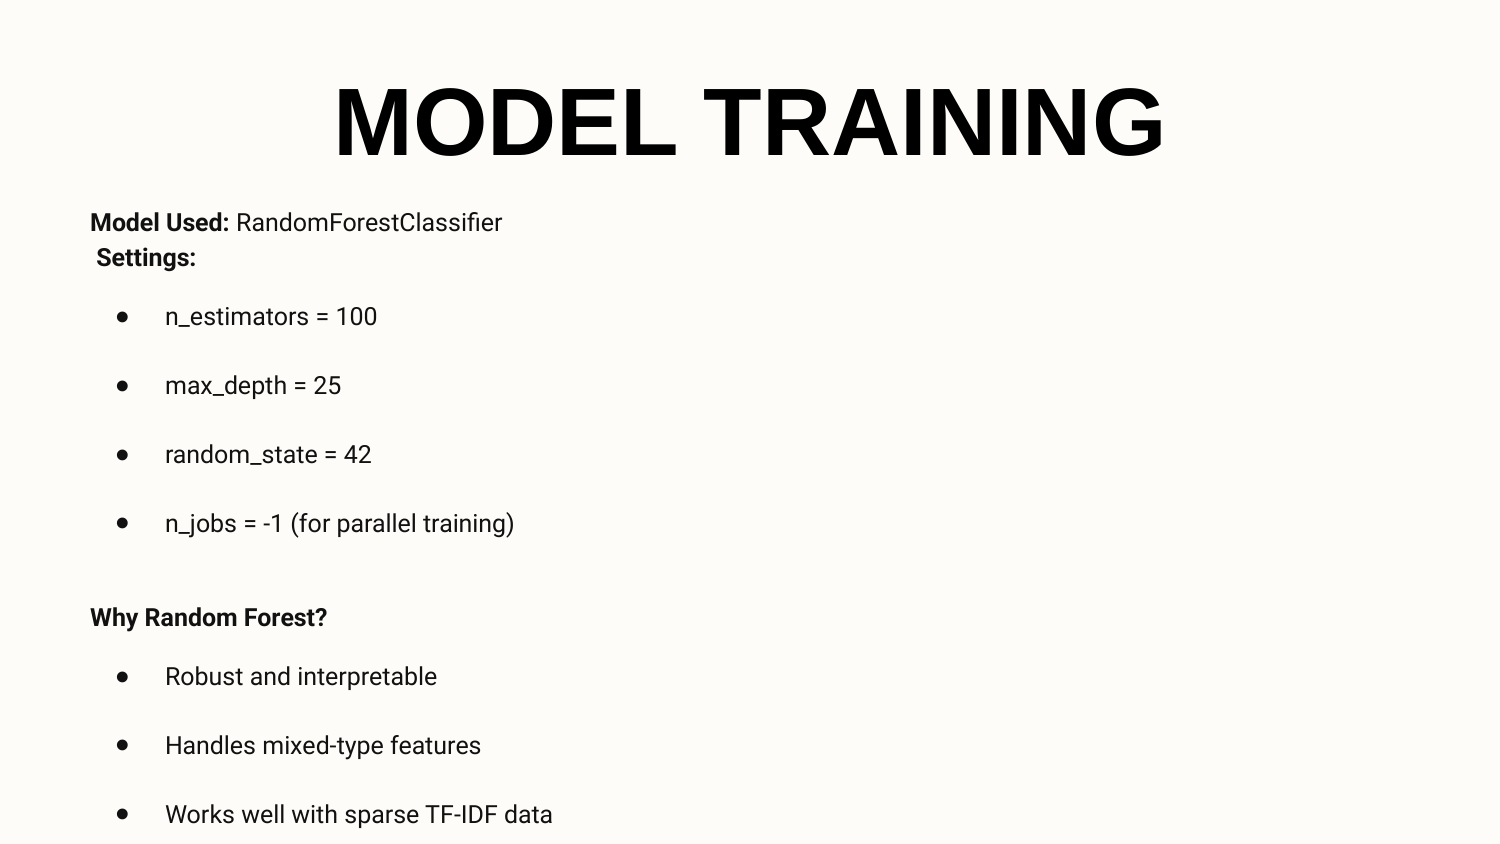

# MODEL TRAINING
Model Used: RandomForestClassifier
 Settings:
n_estimators = 100
max_depth = 25
random_state = 42
n_jobs = -1 (for parallel training)
Why Random Forest?
Robust and interpretable
Handles mixed-type features
Works well with sparse TF-IDF data